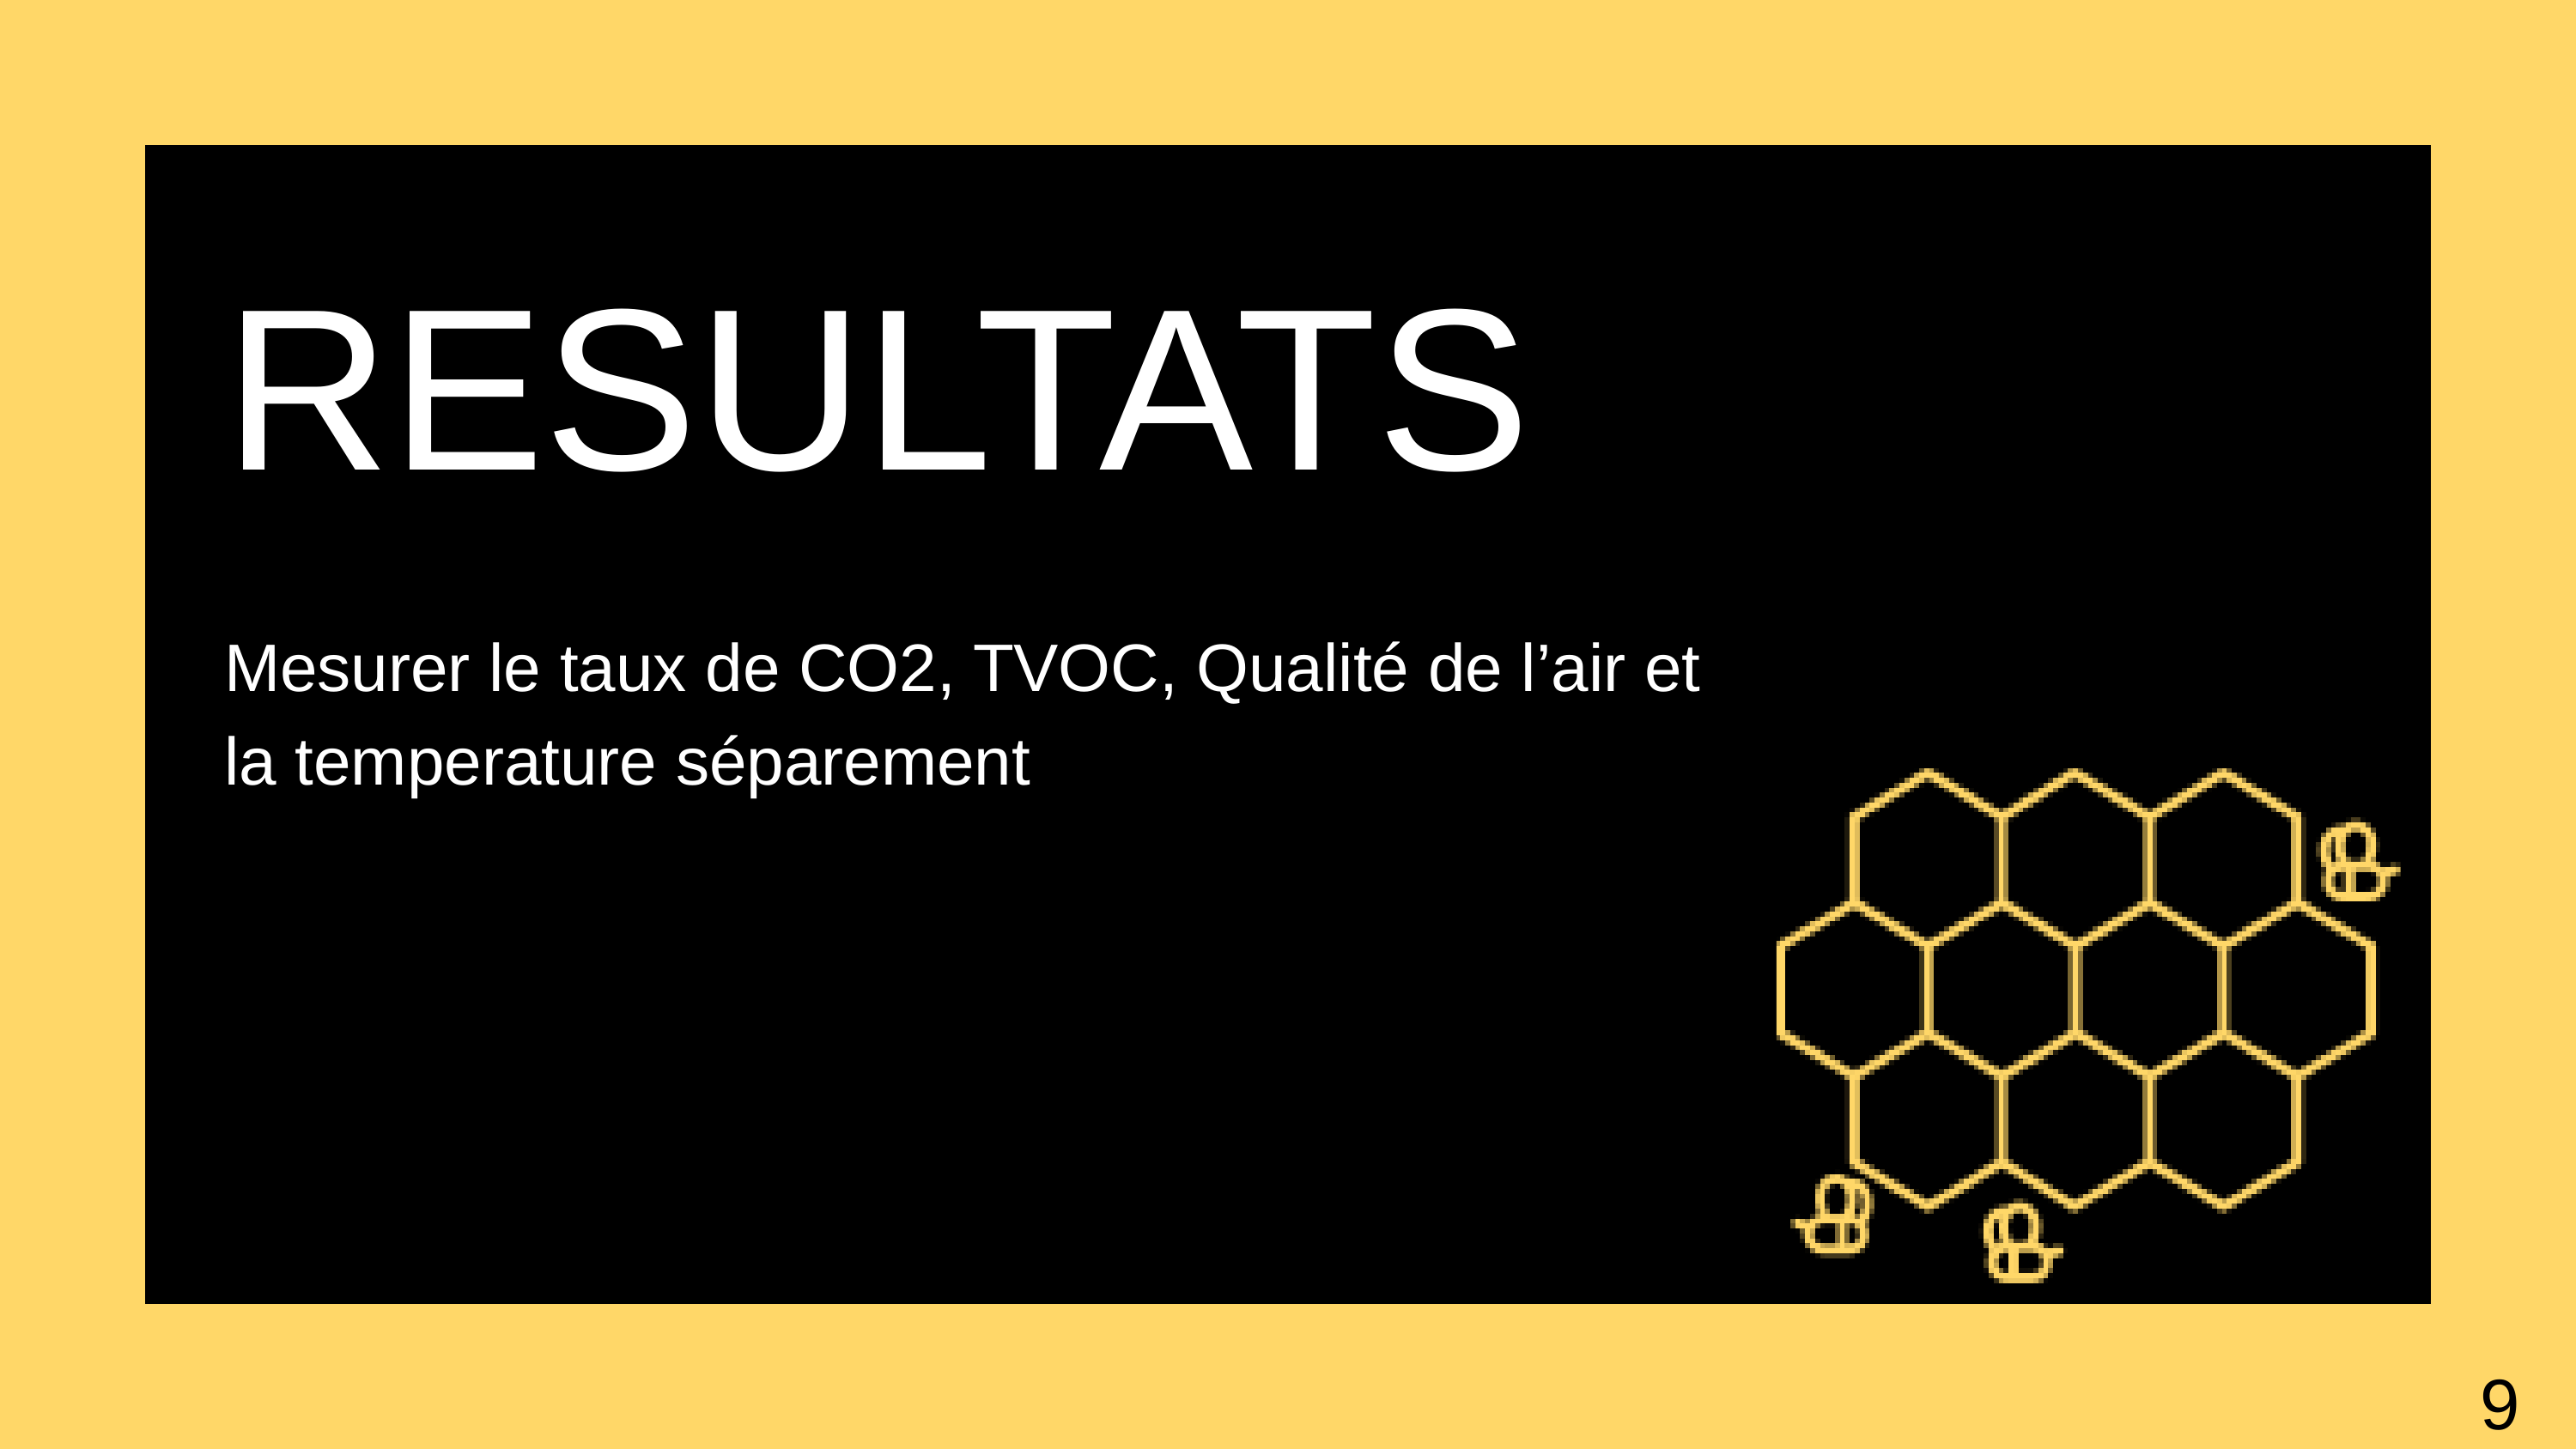

RESULTATS
Mesurer le taux de CO2, TVOC, Qualité de l’air et la temperature séparement

9